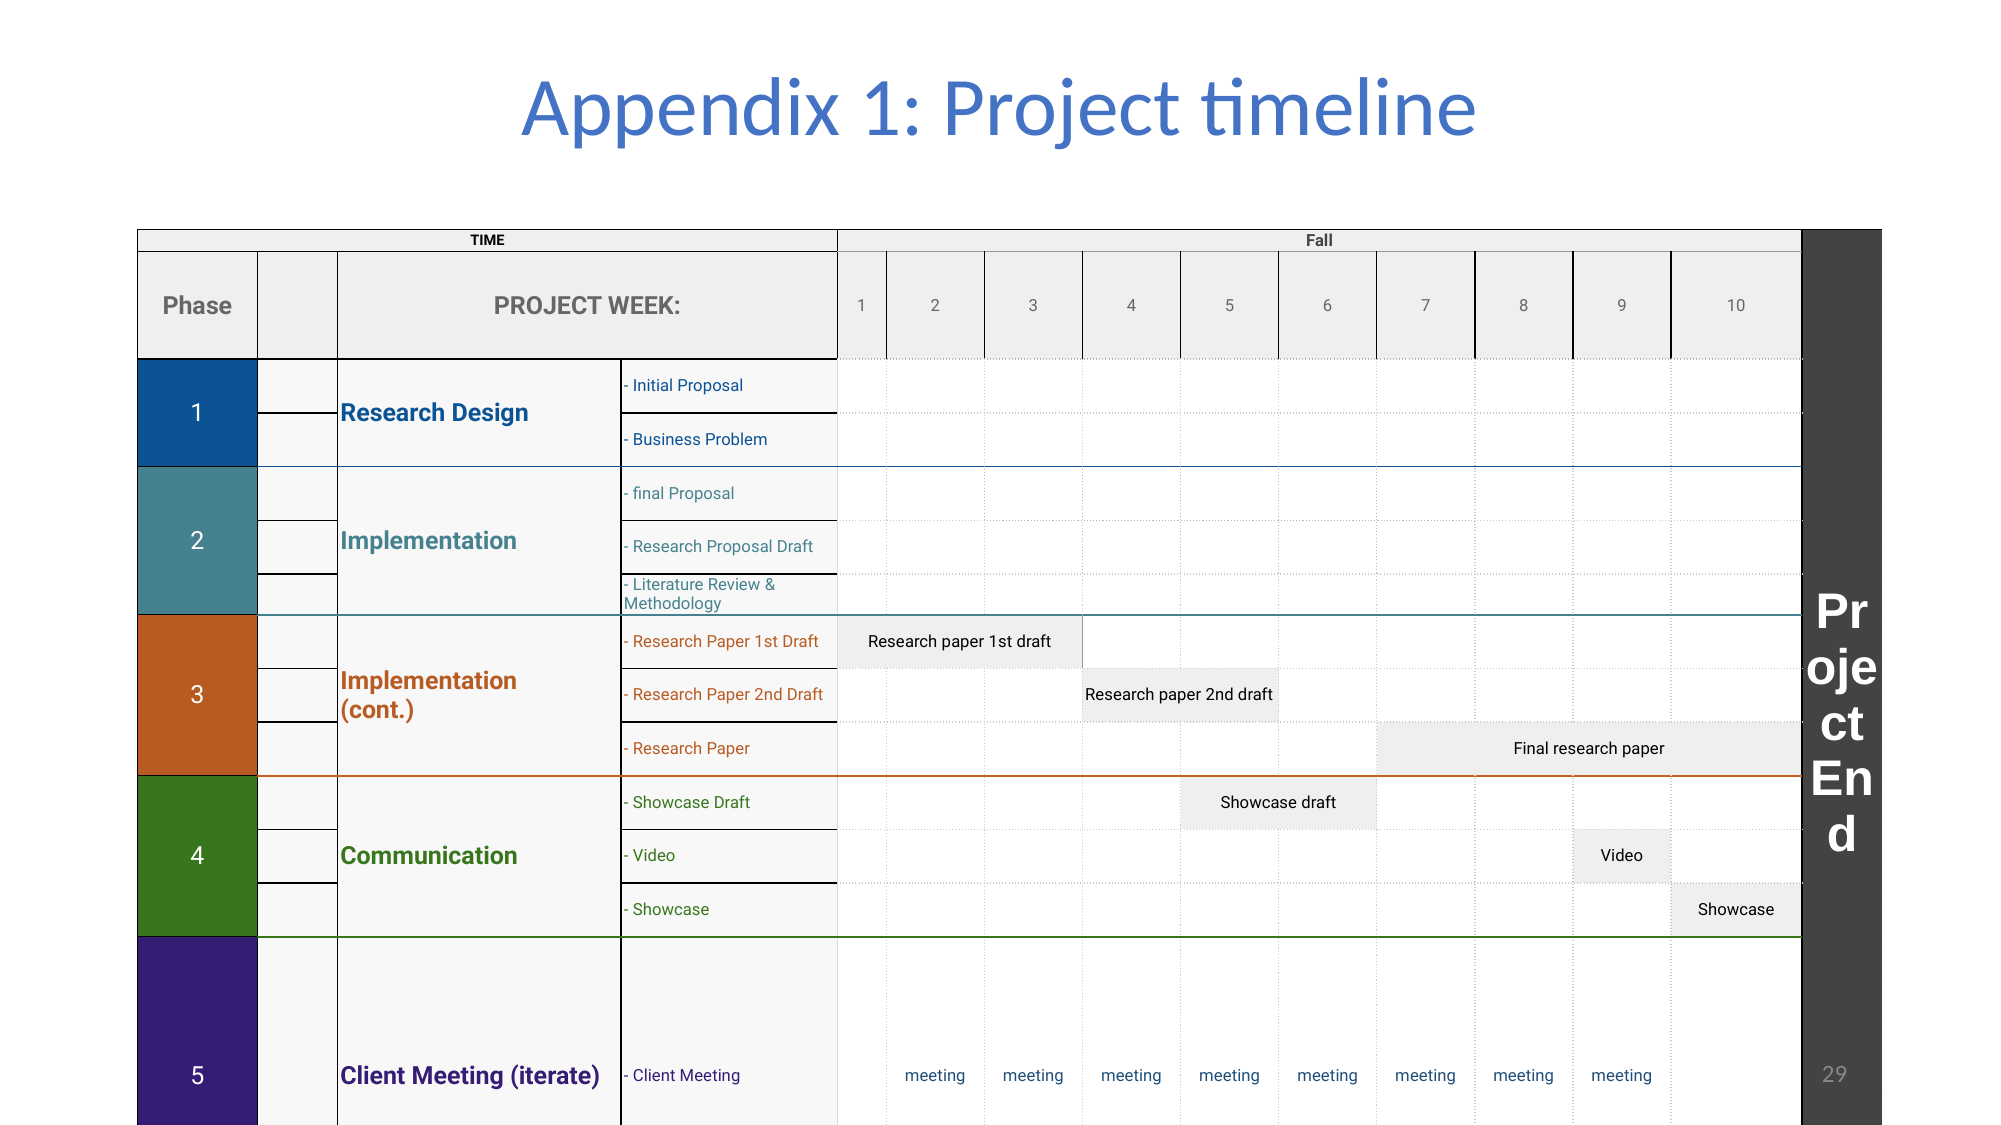

Appendix 1: Project timeline
| TIME |  |  |  | Fall |  |  |  |  |  |  |  |  |  | Project End |
| --- | --- | --- | --- | --- | --- | --- | --- | --- | --- | --- | --- | --- | --- | --- |
| Phase |  | PROJECT WEEK: |  | 1 | 2 | 3 | 4 | 5 | 6 | 7 | 8 | 9 | 10 |  |
| 1 |  | Research Design | - Initial Proposal |  |  |  |  |  |  |  |  |  |  |  |
|  |  |  | - Business Problem |  |  |  |  |  |  |  |  |  |  |  |
| 2 |  | Implementation | - final Proposal |  |  |  |  |  |  |  |  |  |  |  |
|  |  |  | - Research Proposal Draft |  |  |  |  |  |  |  |  |  |  |  |
|  |  |  | - Literature Review & Methodology |  |  |  |  |  |  |  |  |  |  |  |
| 3 |  | Implementation (cont.) | - Research Paper 1st Draft | Research paper 1st draft |  |  |  |  |  |  |  |  |  |  |
|  |  |  | - Research Paper 2nd Draft |  |  |  | Research paper 2nd draft |  |  |  |  |  |  |  |
|  |  |  | - Research Paper |  |  |  |  |  |  | Final research paper |  |  |  |  |
| 4 |  | Communication | - Showcase Draft |  |  |  |  | Showcase draft |  |  |  |  |  |  |
|  |  |  | - Video |  |  |  |  |  |  |  |  | Video |  |  |
|  |  |  | - Showcase |  |  |  |  |  |  |  |  |  | Showcase |  |
| 5 |  | Client Meeting (iterate) | - Client Meeting |  | meeting | meeting | meeting | meeting | meeting | meeting | meeting | meeting |  |  |
29